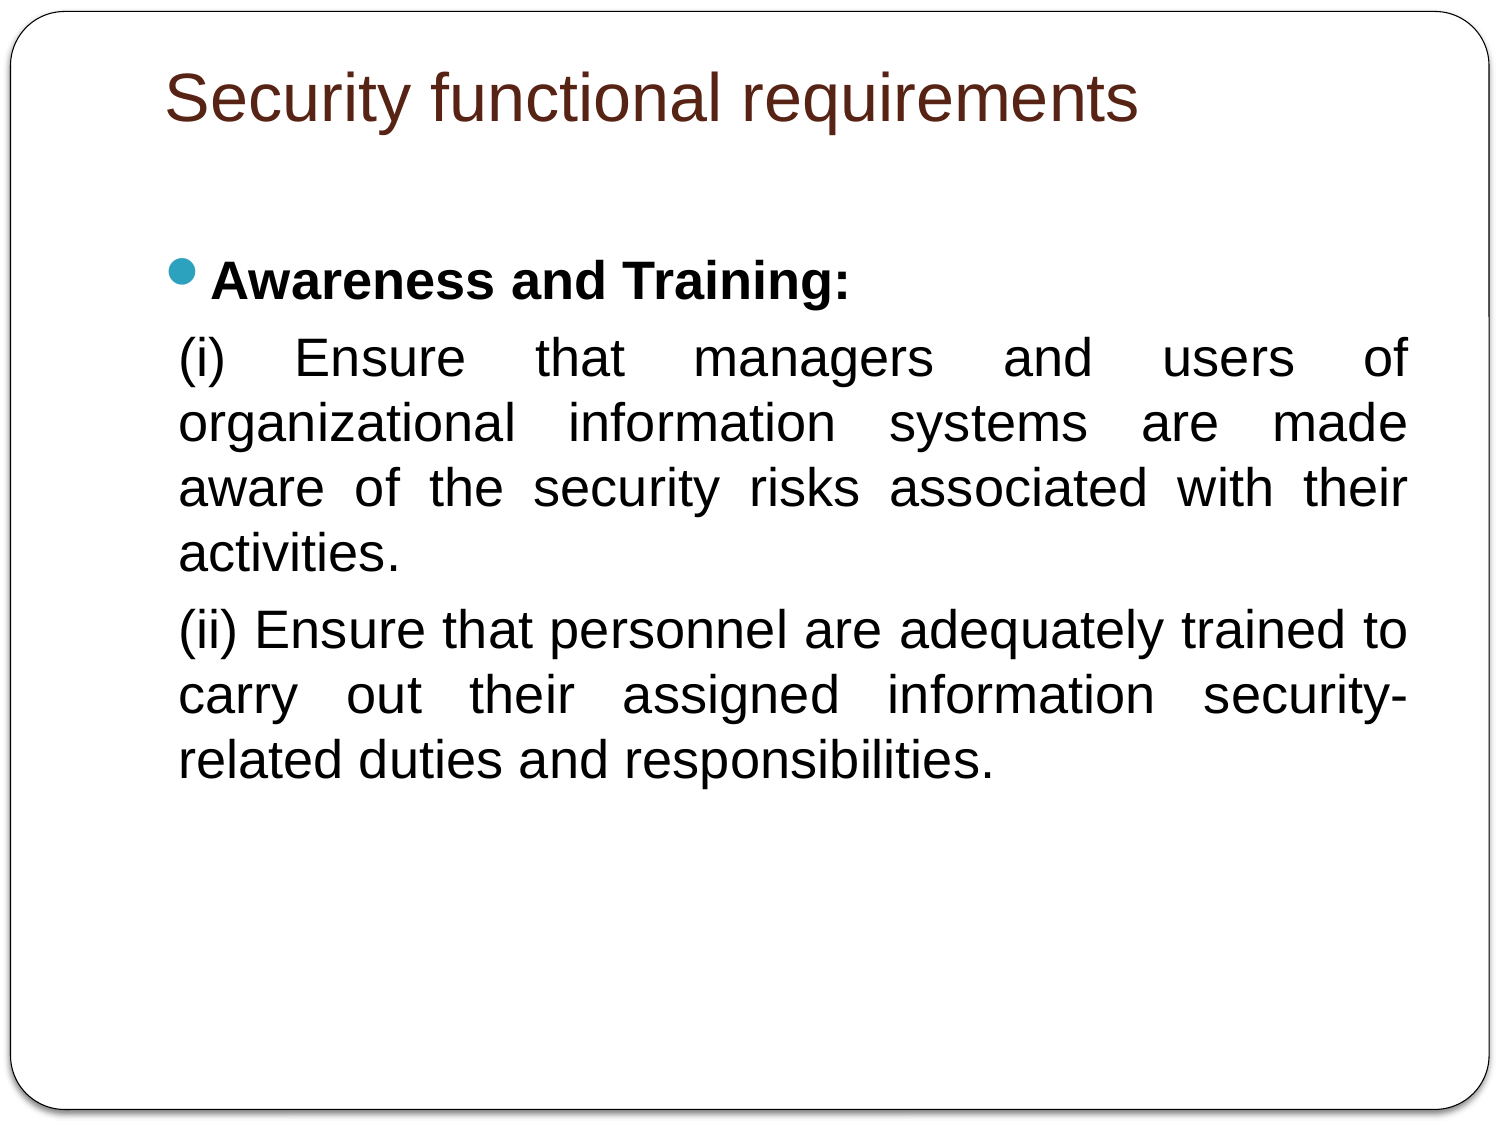

# Security functional requirements
Awareness and Training:
(i) Ensure that managers and users of organizational information systems are made aware of the security risks associated with their activities.
(ii) Ensure that personnel are adequately trained to carry out their assigned information security-related duties and responsibilities.